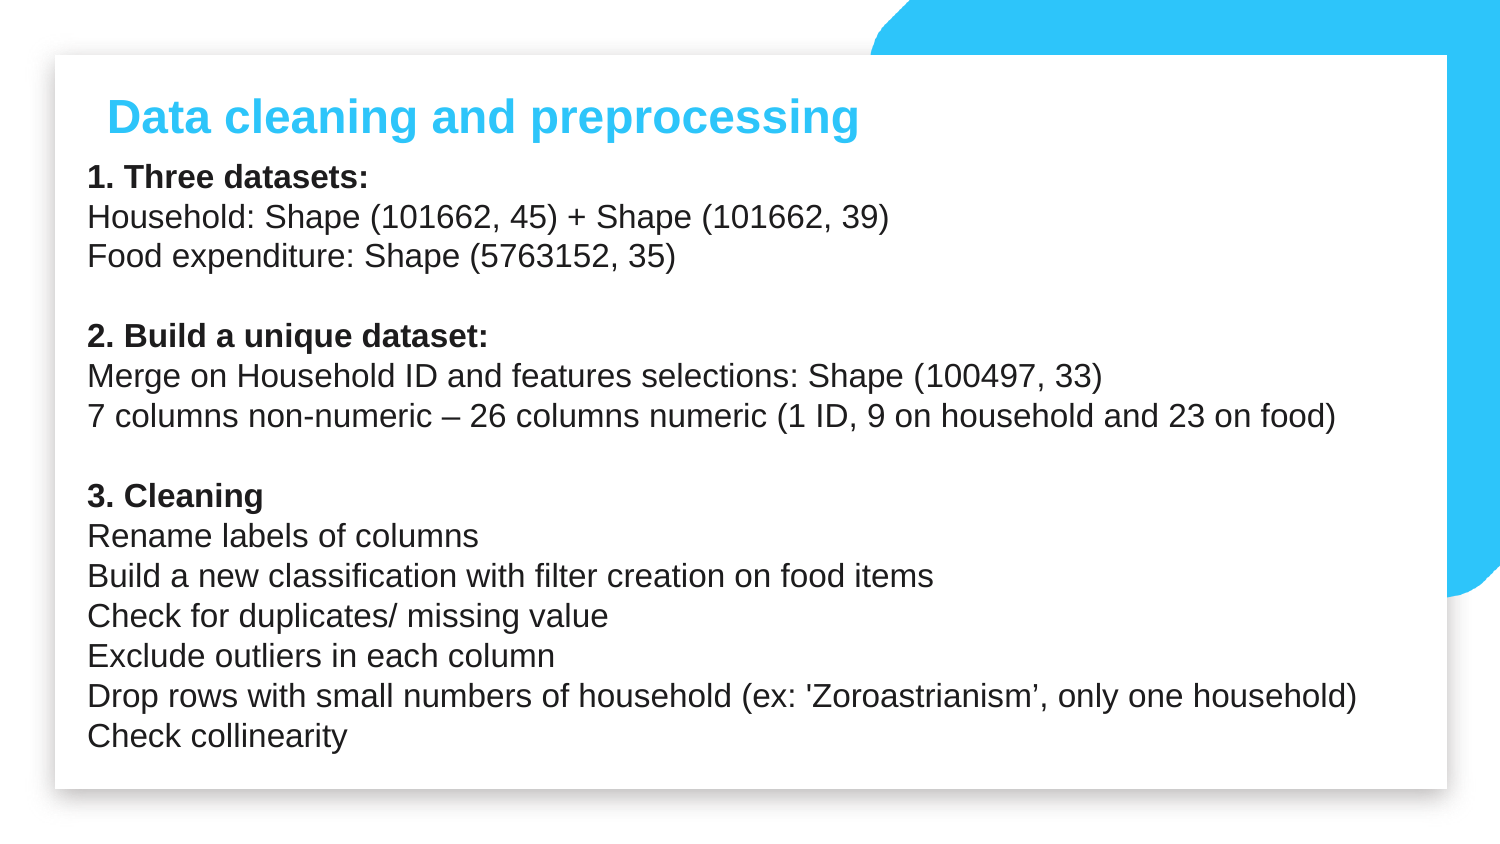

Data cleaning and preprocessing
1. Three datasets:
Household: Shape (101662, 45) + Shape (101662, 39)
Food expenditure: Shape (5763152, 35)

2. Build a unique dataset:
Merge on Household ID and features selections: Shape (100497, 33)
7 columns non-numeric – 26 columns numeric (1 ID, 9 on household and 23 on food)

3. Cleaning
Rename labels of columns
Build a new classification with filter creation on food items
Check for duplicates/ missing value
Exclude outliers in each column
Drop rows with small numbers of household (ex: 'Zoroastrianism’, only one household)
Check collinearity